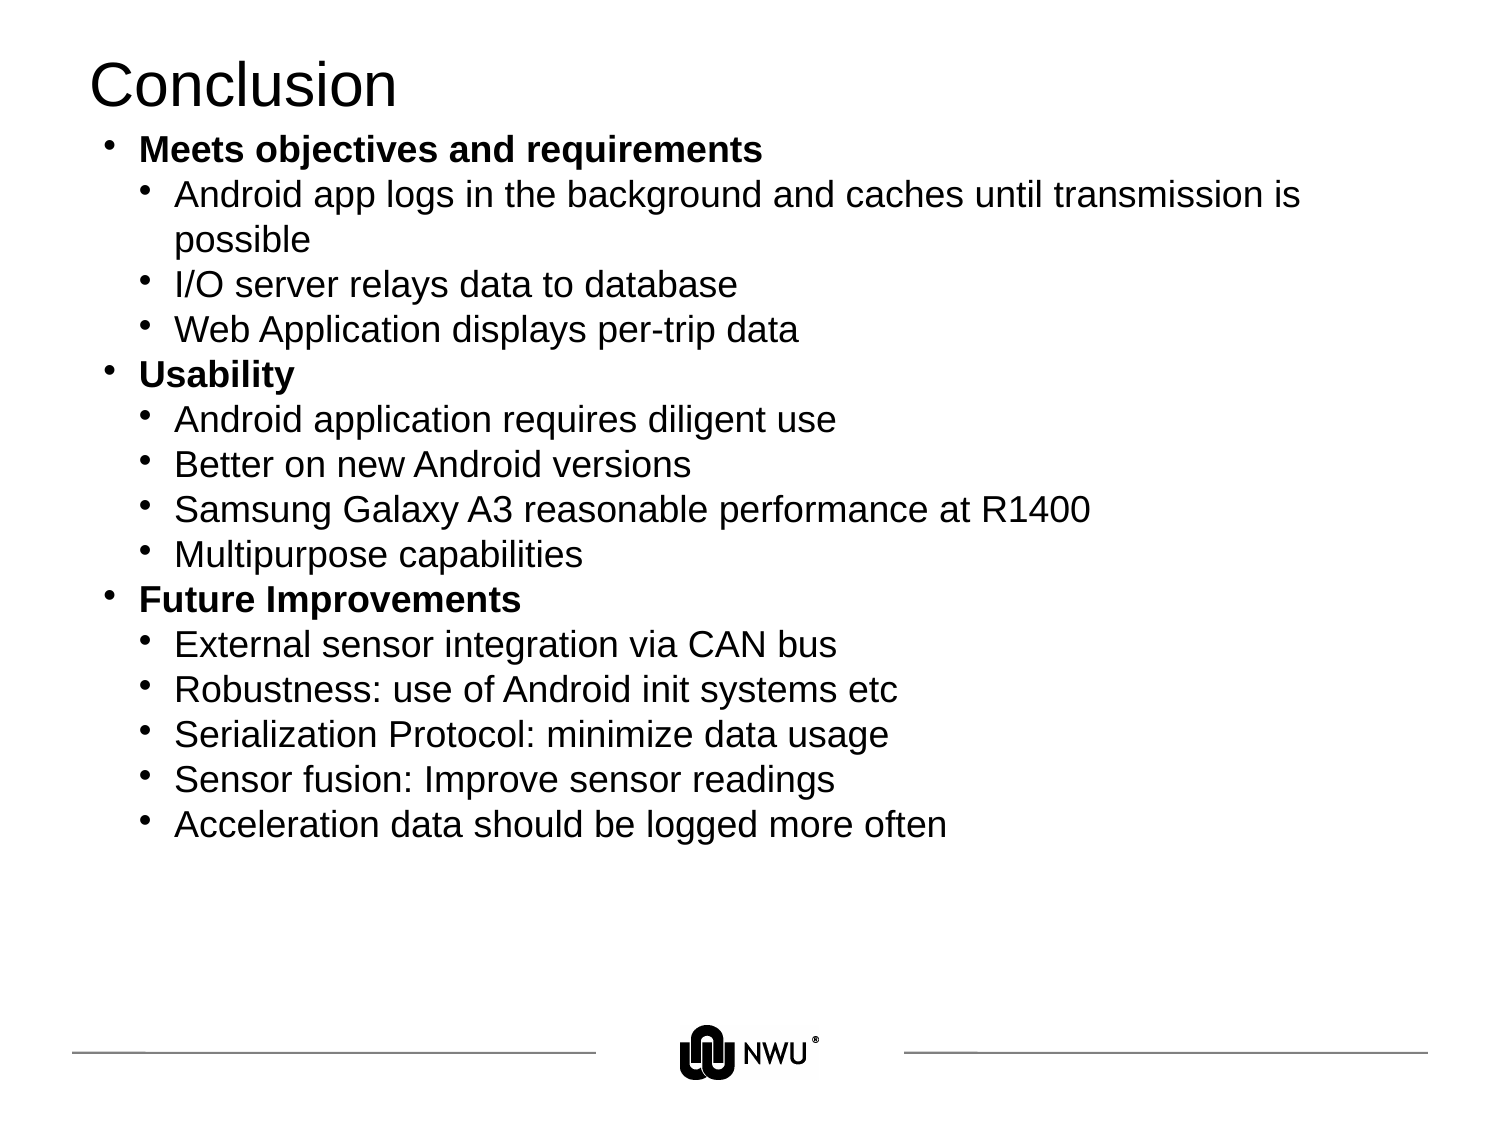

# Conclusion
Meets objectives and requirements
Android app logs in the background and caches until transmission is possible
I/O server relays data to database
Web Application displays per-trip data
Usability
Android application requires diligent use
Better on new Android versions
Samsung Galaxy A3 reasonable performance at R1400
Multipurpose capabilities
Future Improvements
External sensor integration via CAN bus
Robustness: use of Android init systems etc
Serialization Protocol: minimize data usage
Sensor fusion: Improve sensor readings
Acceleration data should be logged more often